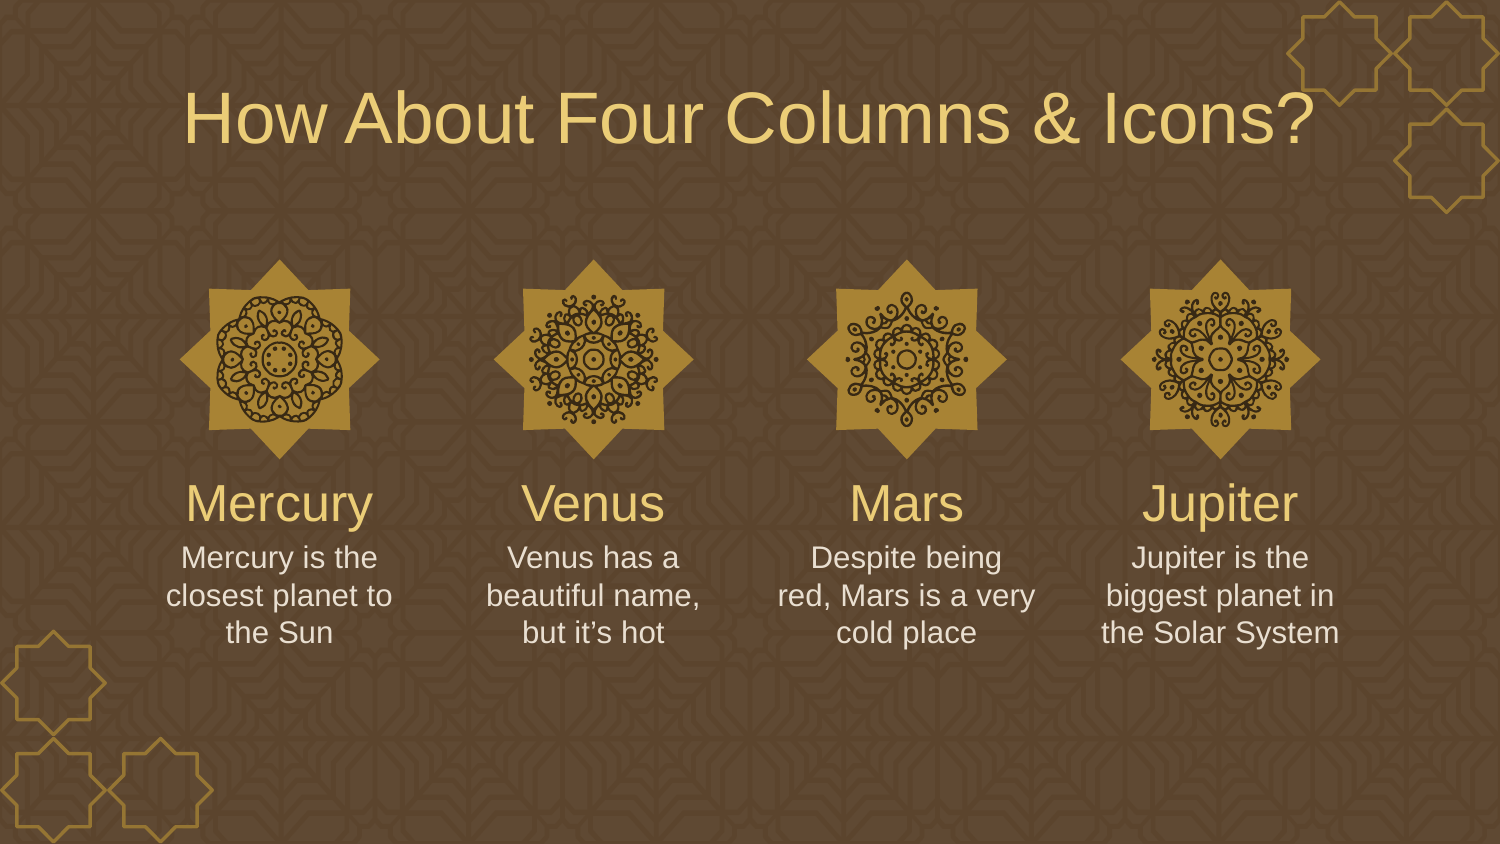

# How About Four Columns & Icons?

Mercury
Venus
Mars
Jupiter
Mercury is the closest planet to the Sun
Venus has a beautiful name, but it’s hot
Despite being
red, Mars is a very cold place
Jupiter is the biggest planet in the Solar System